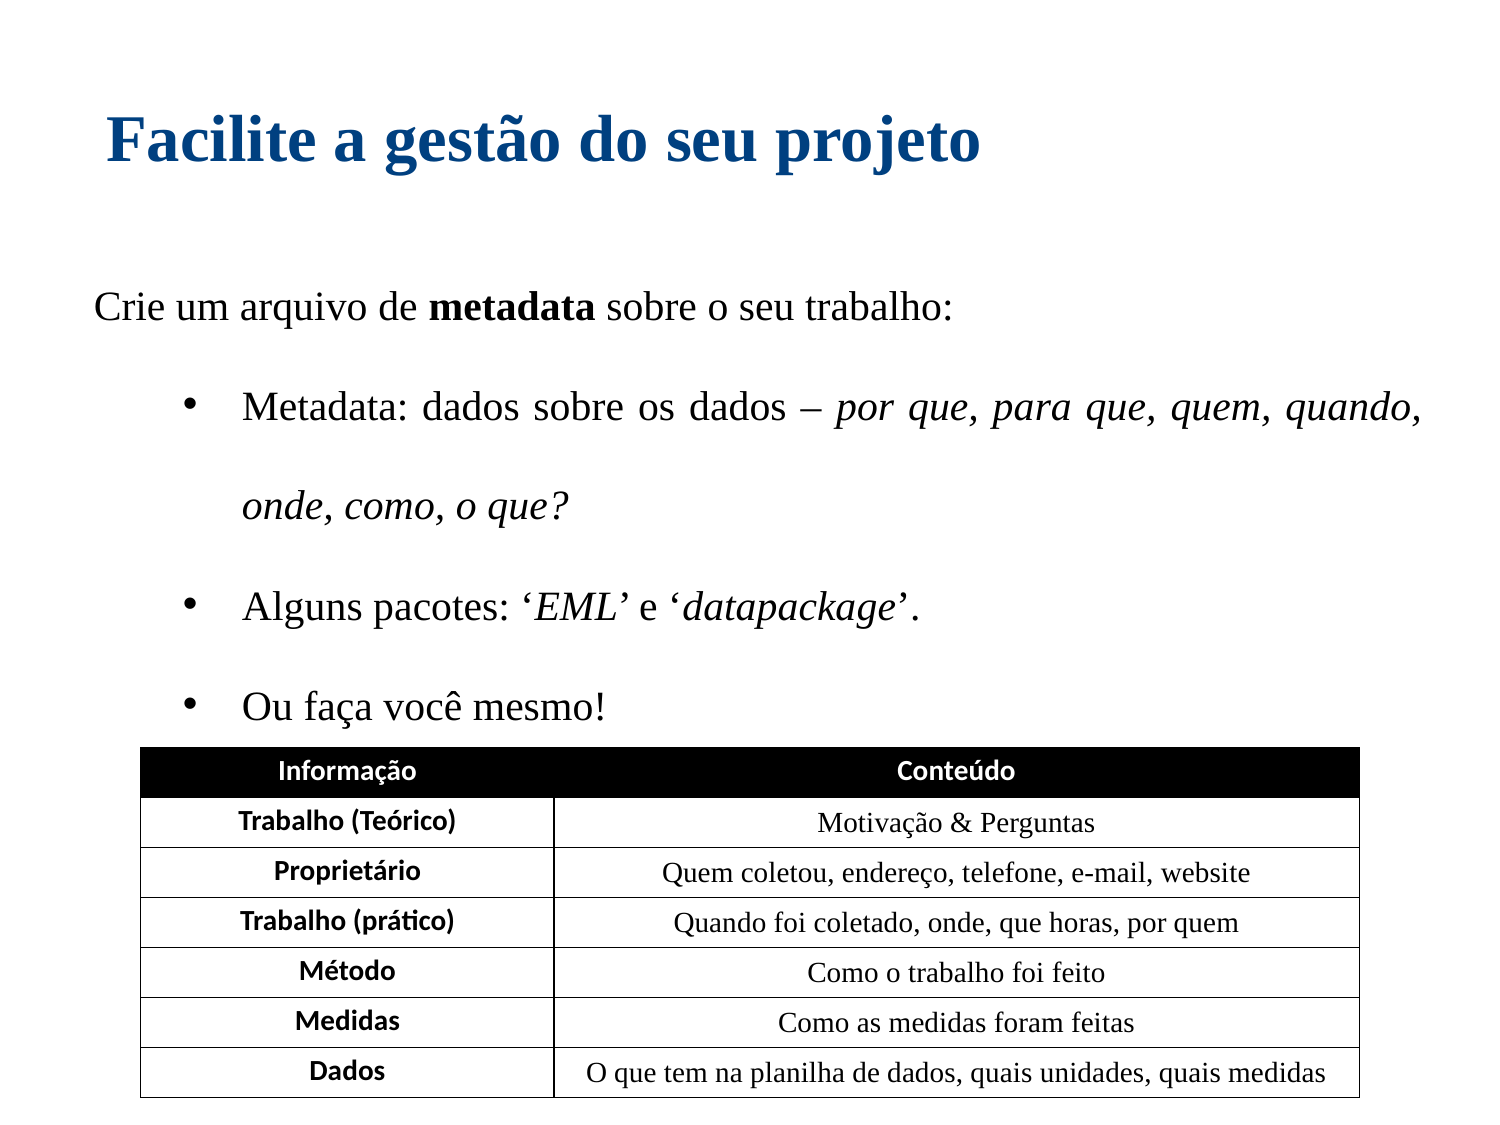

Facilite a gestão do seu projeto
Crie um arquivo de metadata sobre o seu trabalho:
Metadata: dados sobre os dados – por que, para que, quem, quando, onde, como, o que?
Alguns pacotes: ‘EML’ e ‘datapackage’.
Ou faça você mesmo!
| Informação | Conteúdo |
| --- | --- |
| Trabalho (Teórico) | Motivação & Perguntas |
| Proprietário | Quem coletou, endereço, telefone, e-mail, website |
| Trabalho (prático) | Quando foi coletado, onde, que horas, por quem |
| Método | Como o trabalho foi feito |
| Medidas | Como as medidas foram feitas |
| Dados | O que tem na planilha de dados, quais unidades, quais medidas |